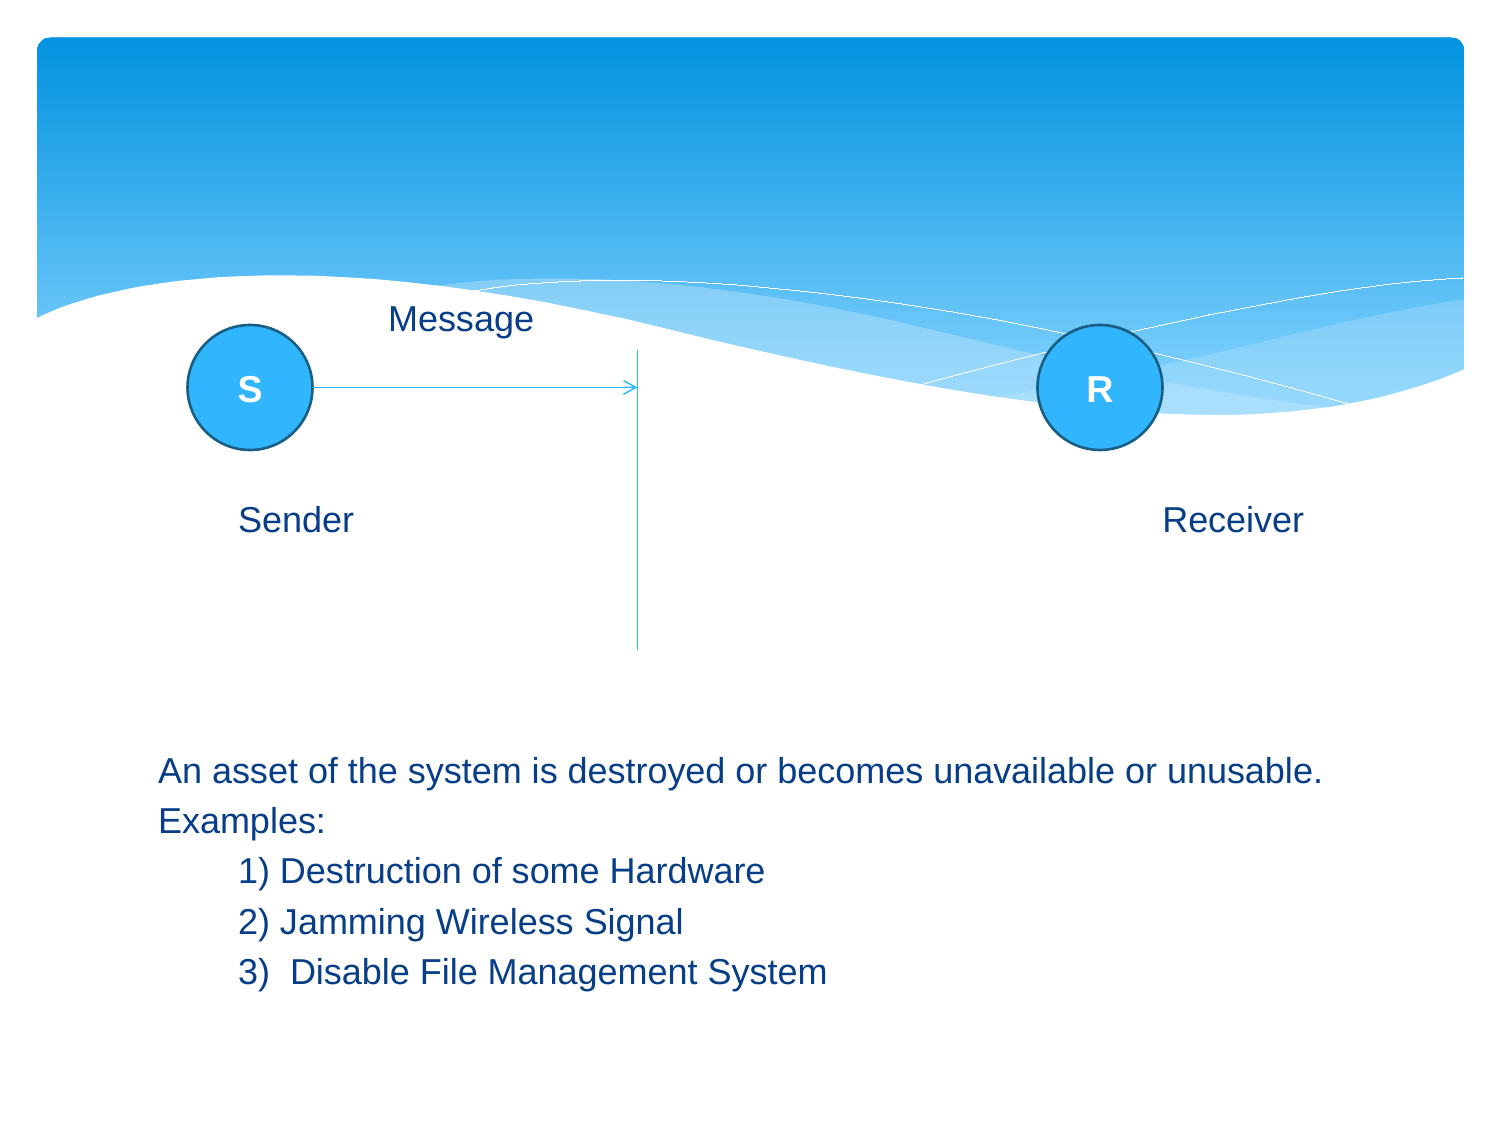

Message

        Sender                                                                                 Receiver

An asset of the system is destroyed or becomes unavailable or unusable.
Examples:
        1) Destruction of some Hardware
        2) Jamming Wireless Signal
        3)  Disable File Management System
S
R